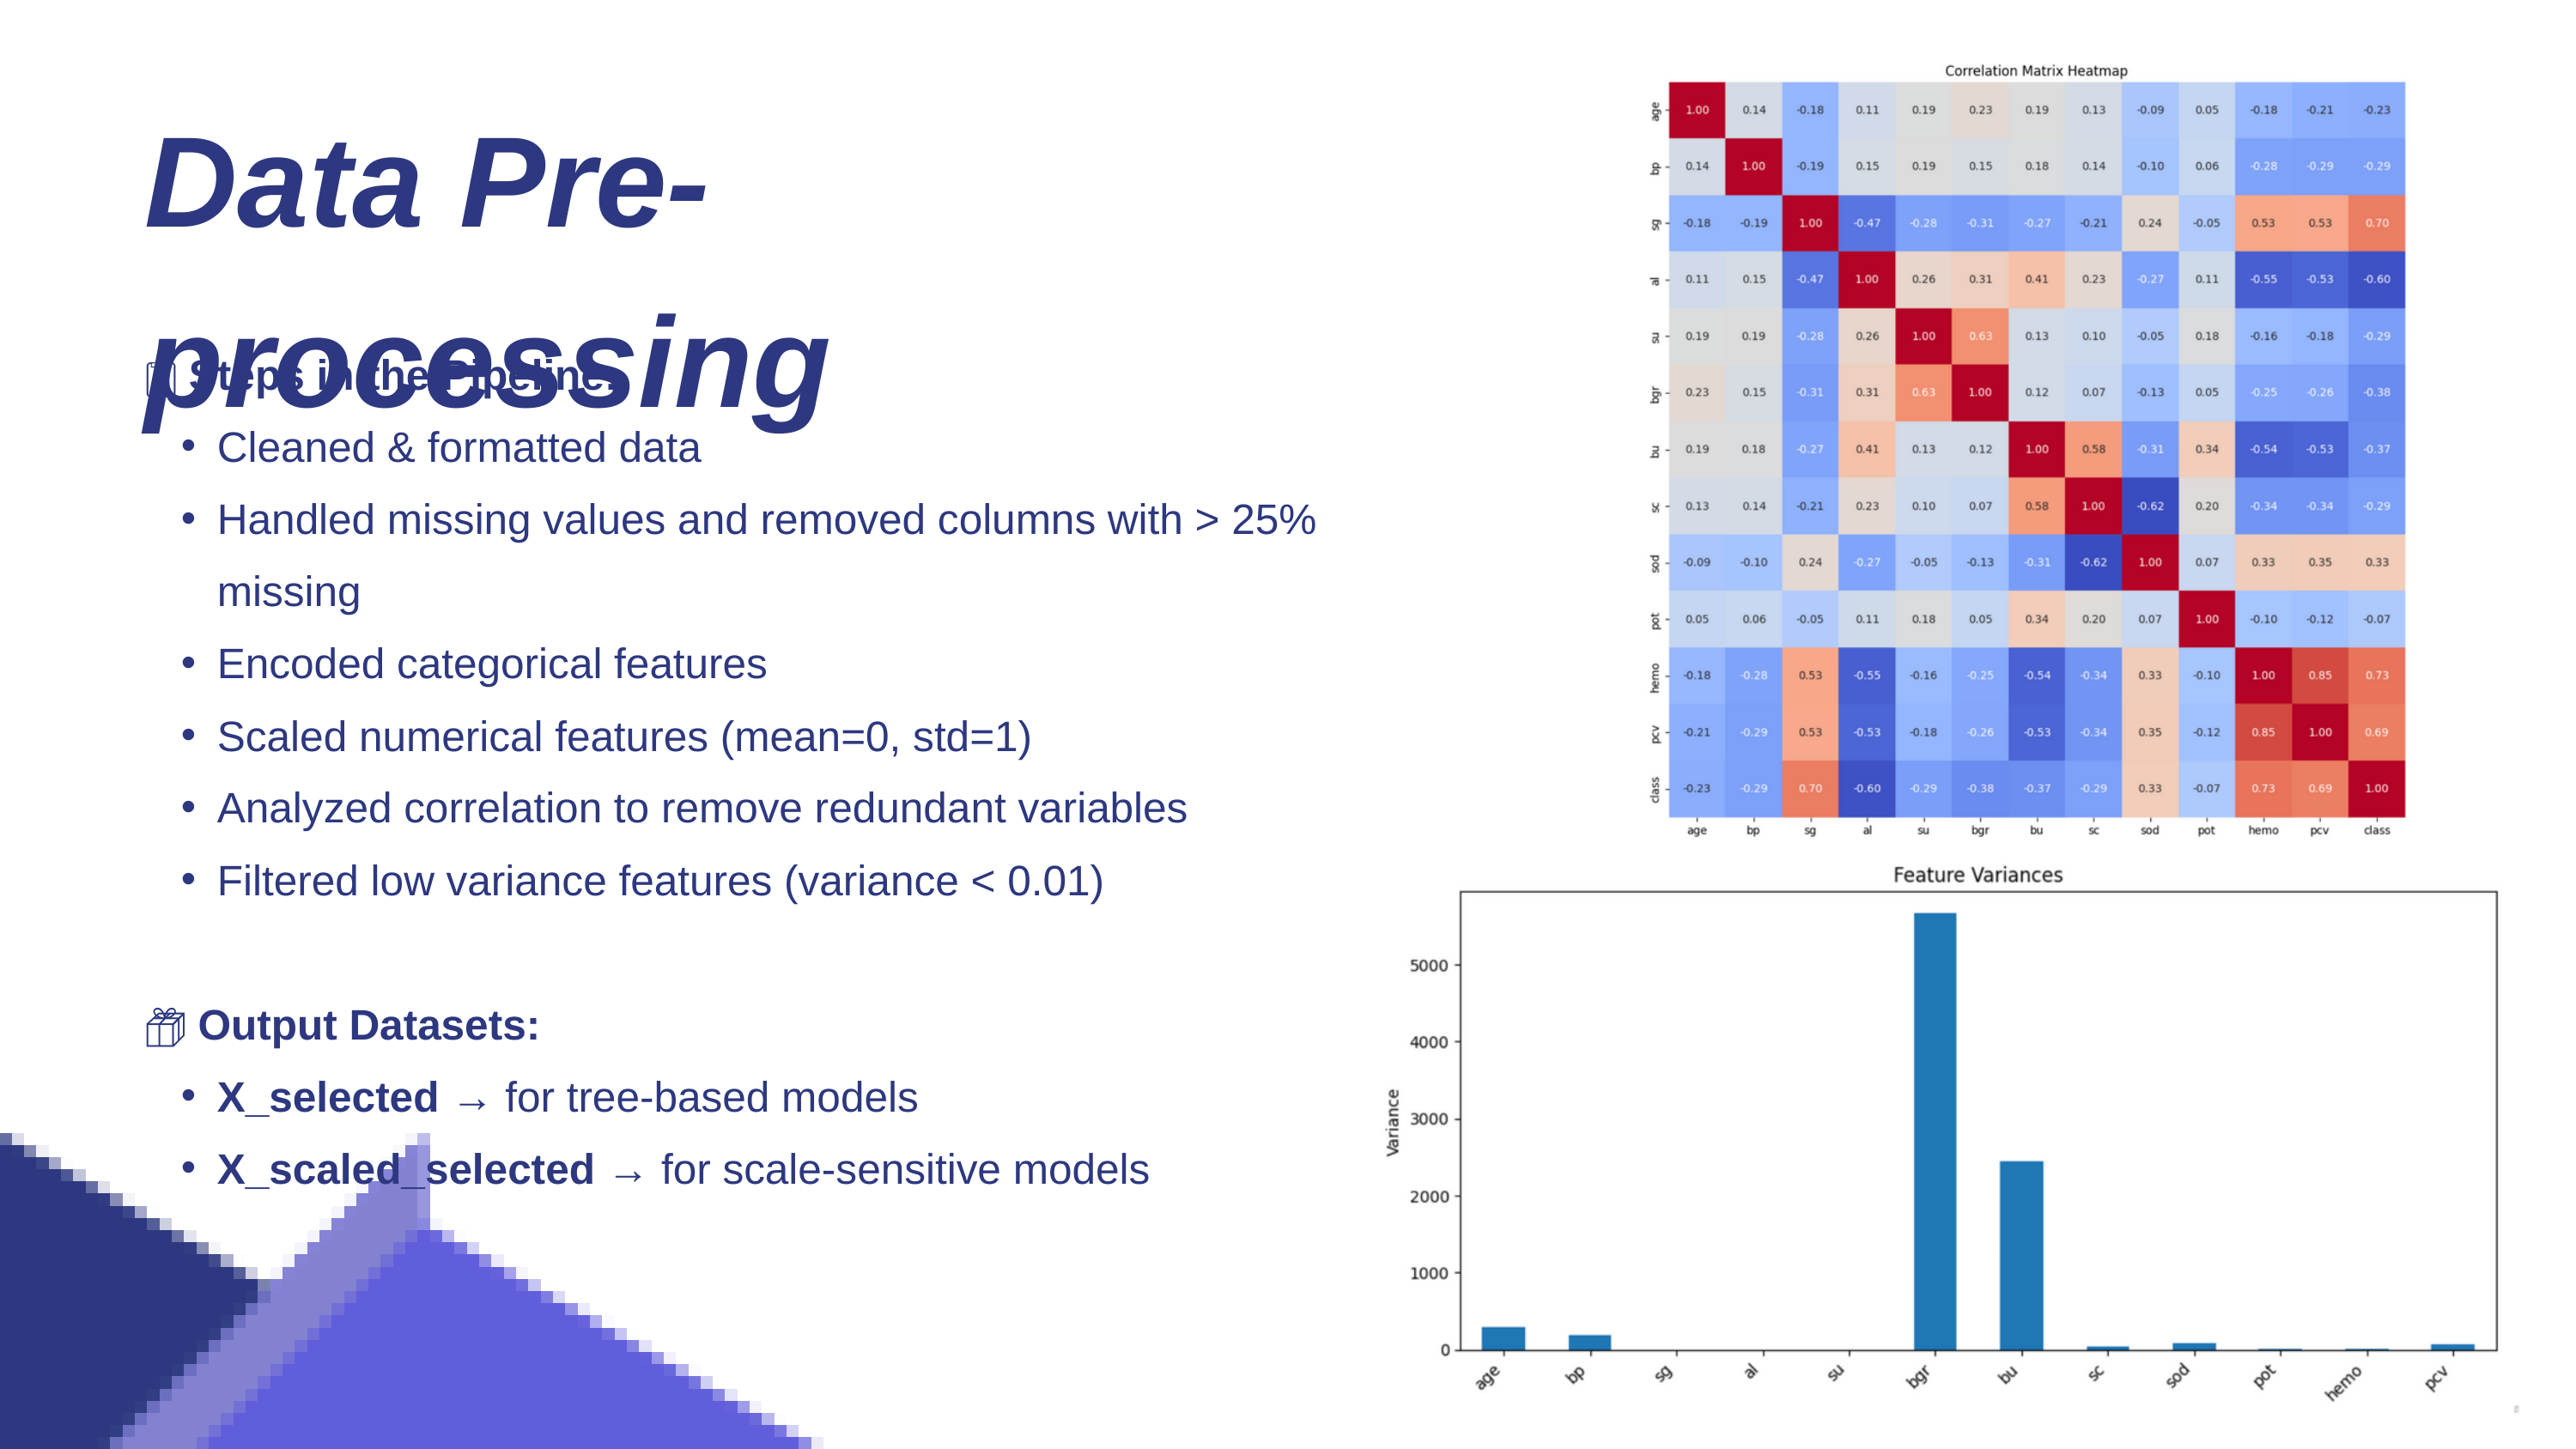

Data Pre-processing
📋 Steps in the Pipeline:
Cleaned & formatted data
Handled missing values and removed columns with > 25% missing
Encoded categorical features
Scaled numerical features (mean=0, std=1)
Analyzed correlation to remove redundant variables
Filtered low variance features (variance < 0.01)

📦 Output Datasets:
X_selected → for tree-based models
X_scaled_selected → for scale-sensitive models